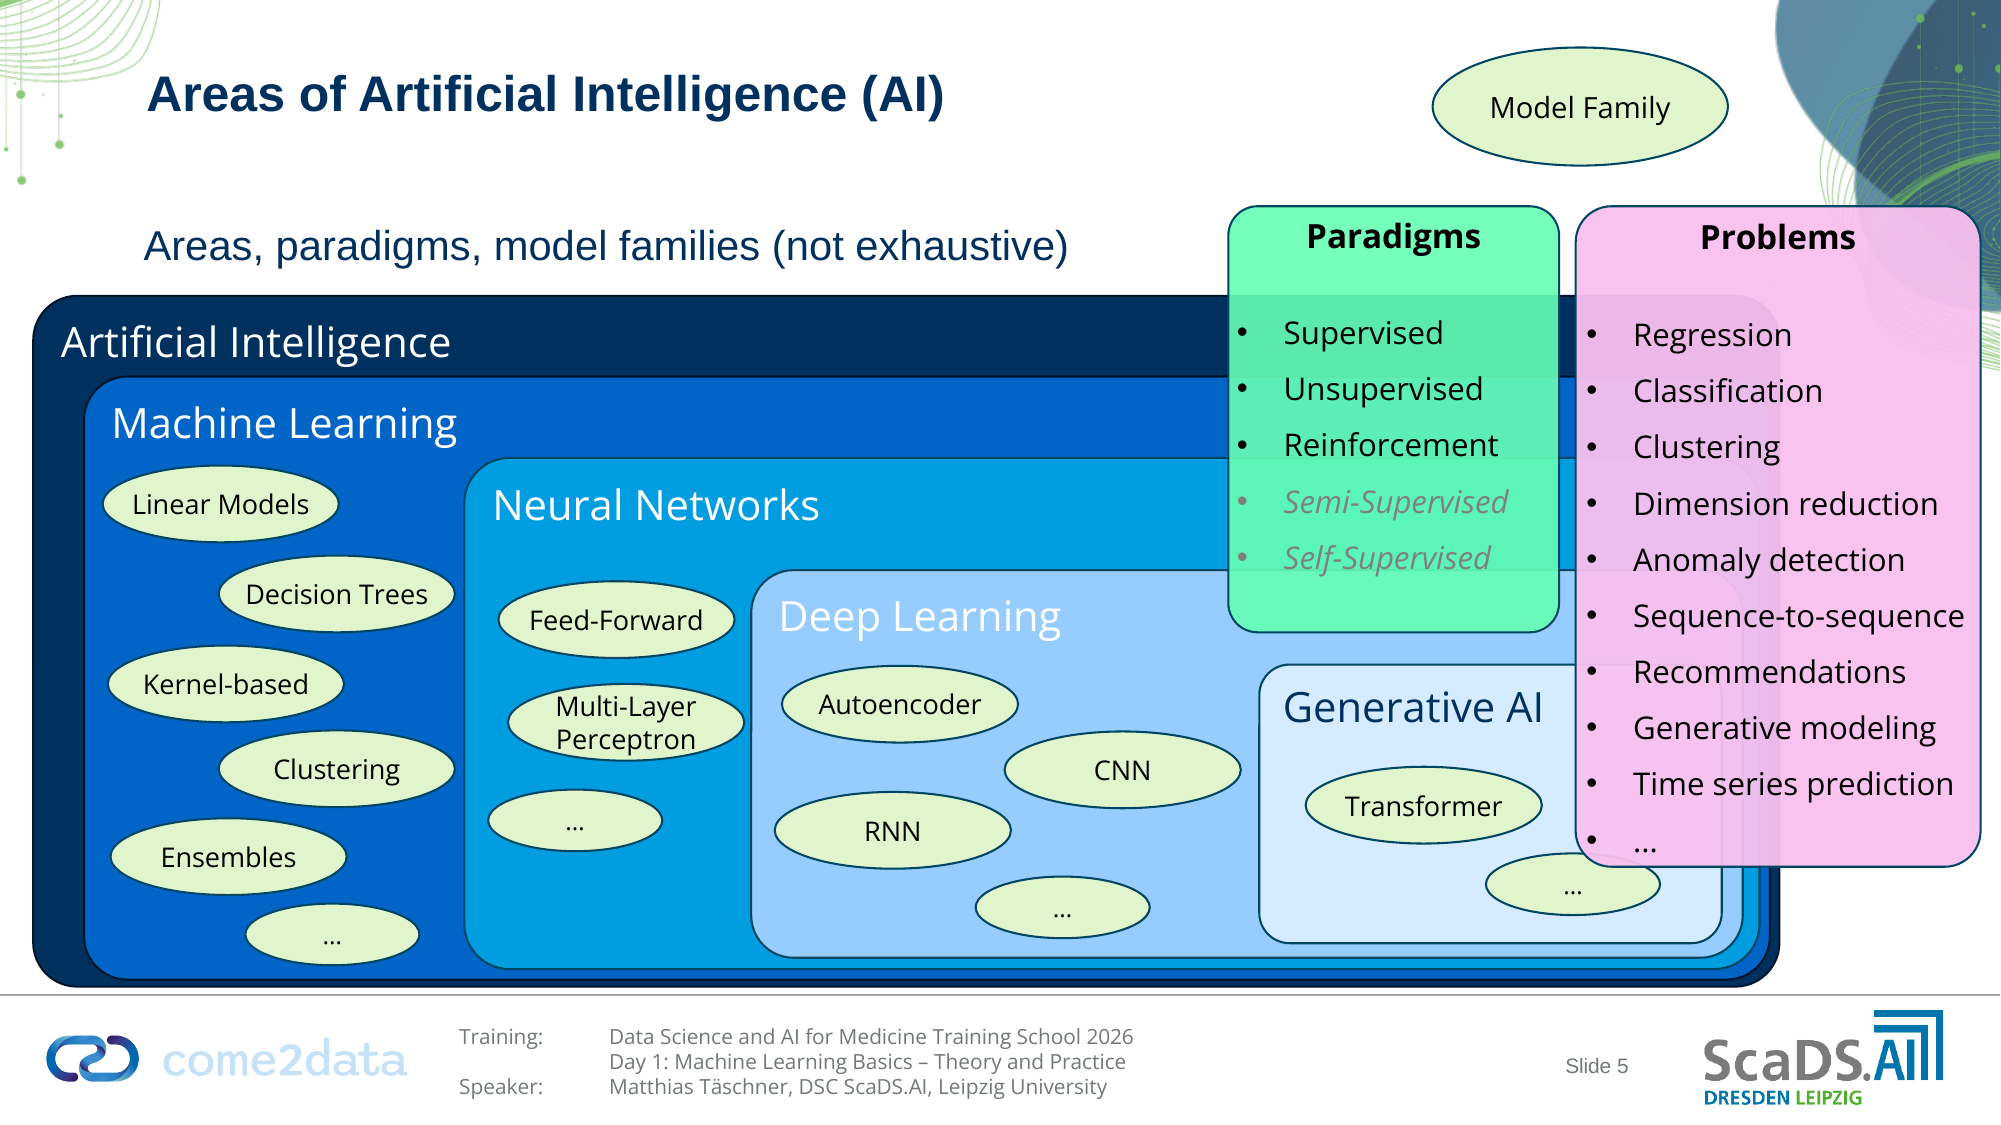

Model Family
# Areas of Artificial Intelligence (AI)
Paradigms

Supervised
Unsupervised
Reinforcement
Semi-Supervised
Self-Supervised
Problems

Regression
Classification
Clustering
Dimension reduction
Anomaly detection
Sequence-to-sequence
Recommendations
Generative modeling
Time series prediction
...
Areas, paradigms, model families (not exhaustive)

Artificial Intelligence
Machine Learning
Neural Networks
Linear Models
Decision Trees
Kernel-based
Clustering
Ensembles
…
Deep Learning
Feed-Forward
…
Multi-Layer
Perceptron
Generative AI
Autoencoder
CNN
RNN
…
Transformer
…